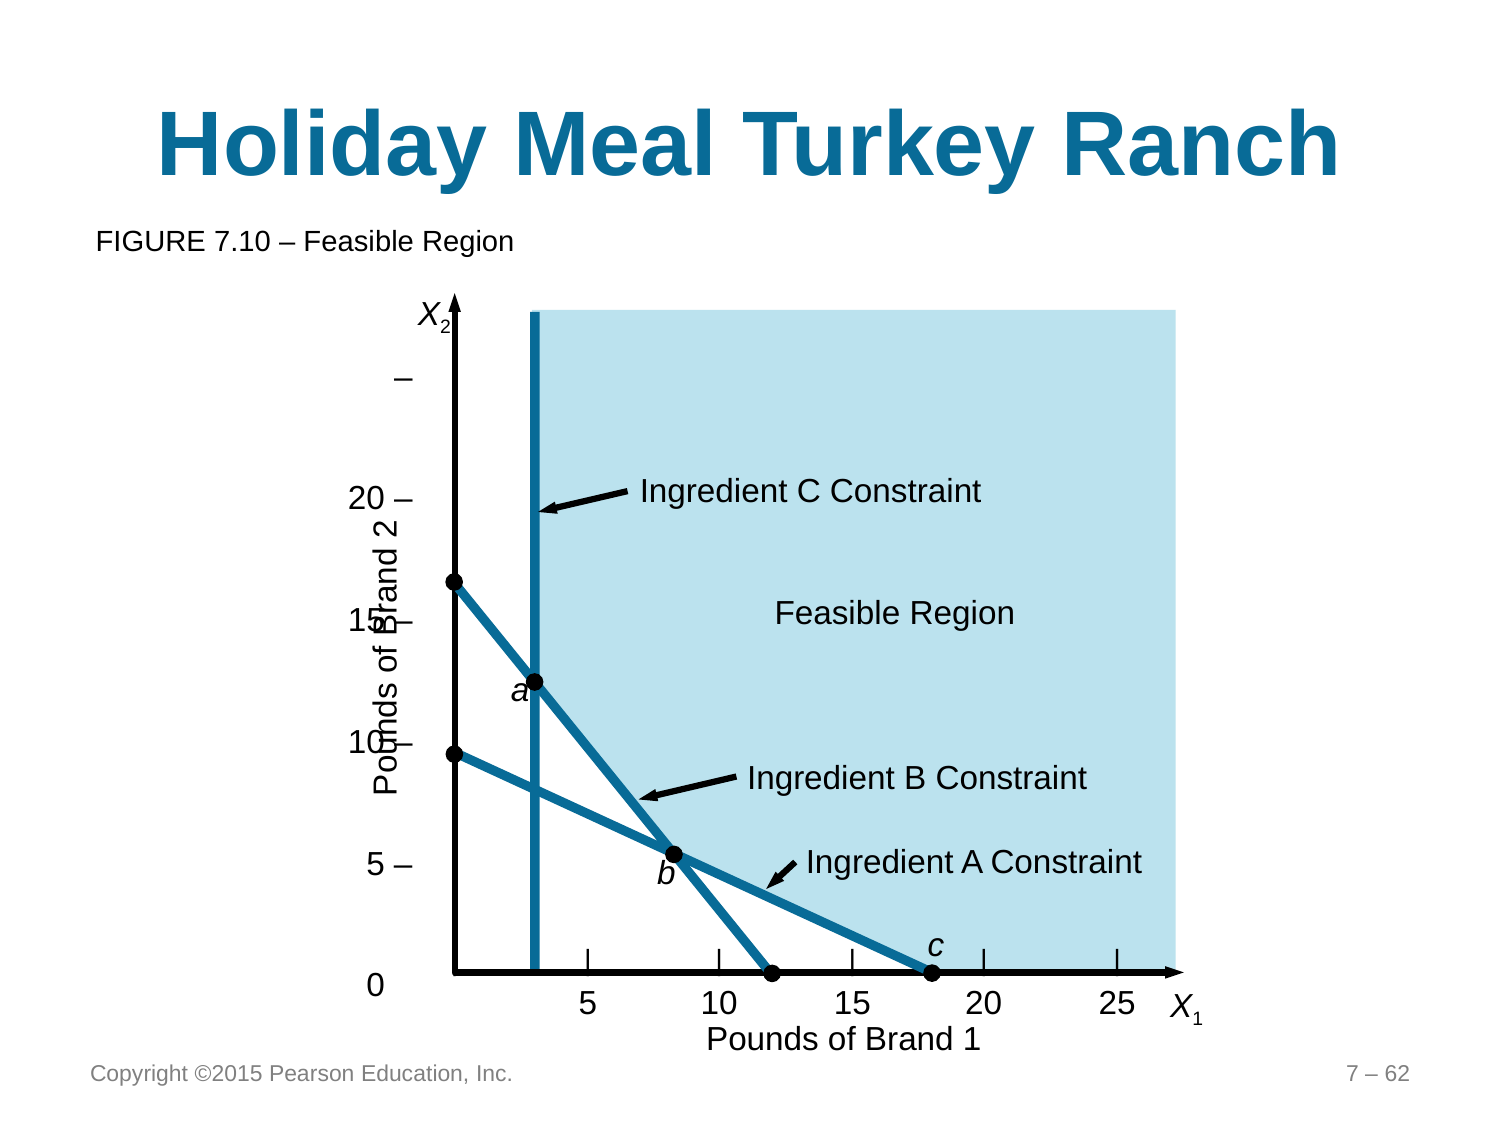

# Holiday Meal Turkey Ranch
FIGURE 7.10 – Feasible Region
–
20 –
15 –
10 –
5 –
0 –
X2

Pounds of Brand 2
	|	|	|	|	|	|
		5	10	15	20	25
X1
Pounds of Brand 1

Ingredient C Constraint

Feasible Region
a

b

c

Ingredient B Constraint

Ingredient A Constraint

Copyright ©2015 Pearson Education, Inc.
7 – 62